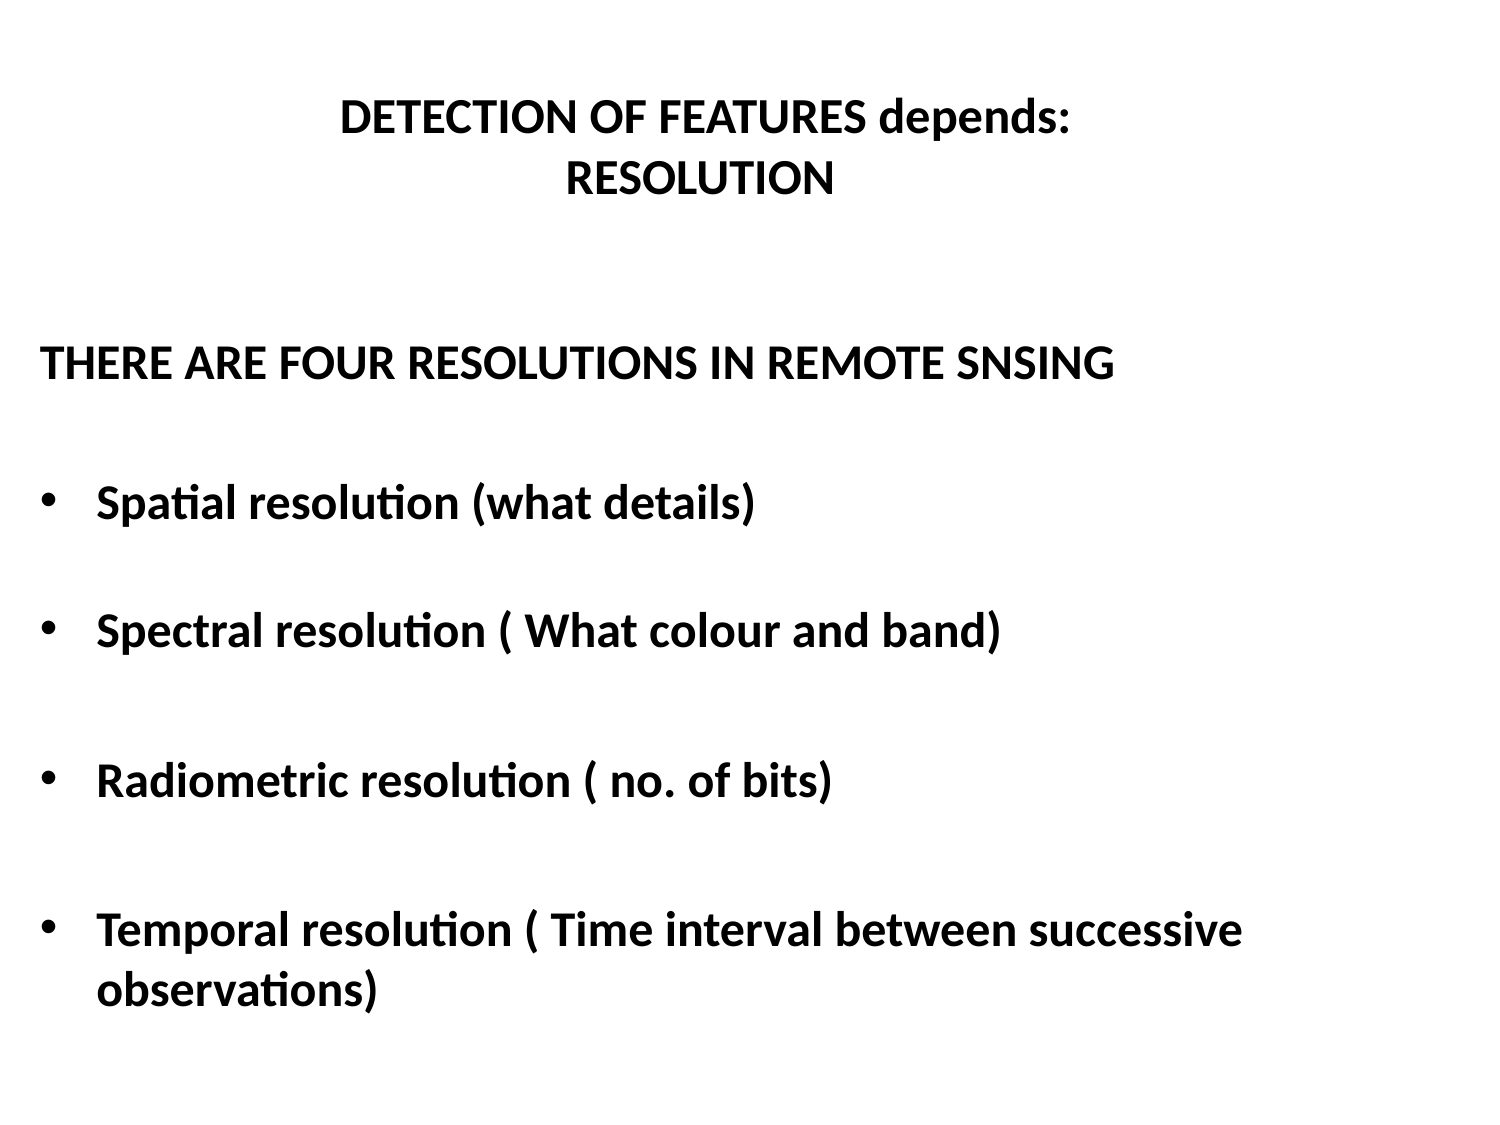

DETECTION OF FEATURES depends:
RESOLUTION
THERE ARE FOUR RESOLUTIONS IN REMOTE SNSING

Spatial resolution (what details)

Spectral resolution ( What colour and band)

Radiometric resolution ( no. of bits)

Temporal resolution ( Time interval between successive observations)